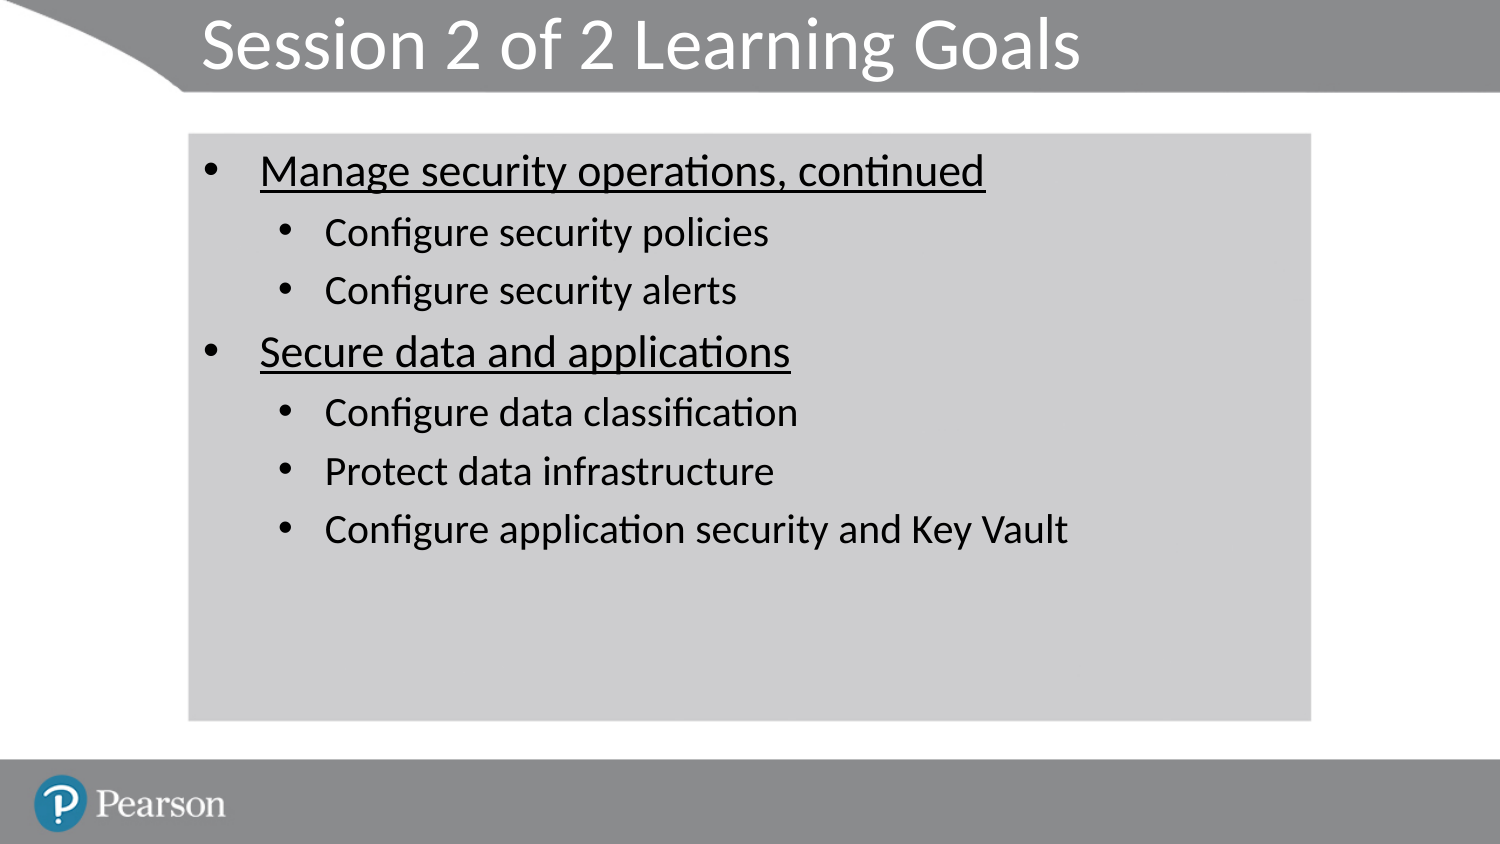

# Session 2 of 2 Learning Goals
Manage security operations, continued
Configure security policies
Configure security alerts
Secure data and applications
Configure data classification
Protect data infrastructure
Configure application security and Key Vault